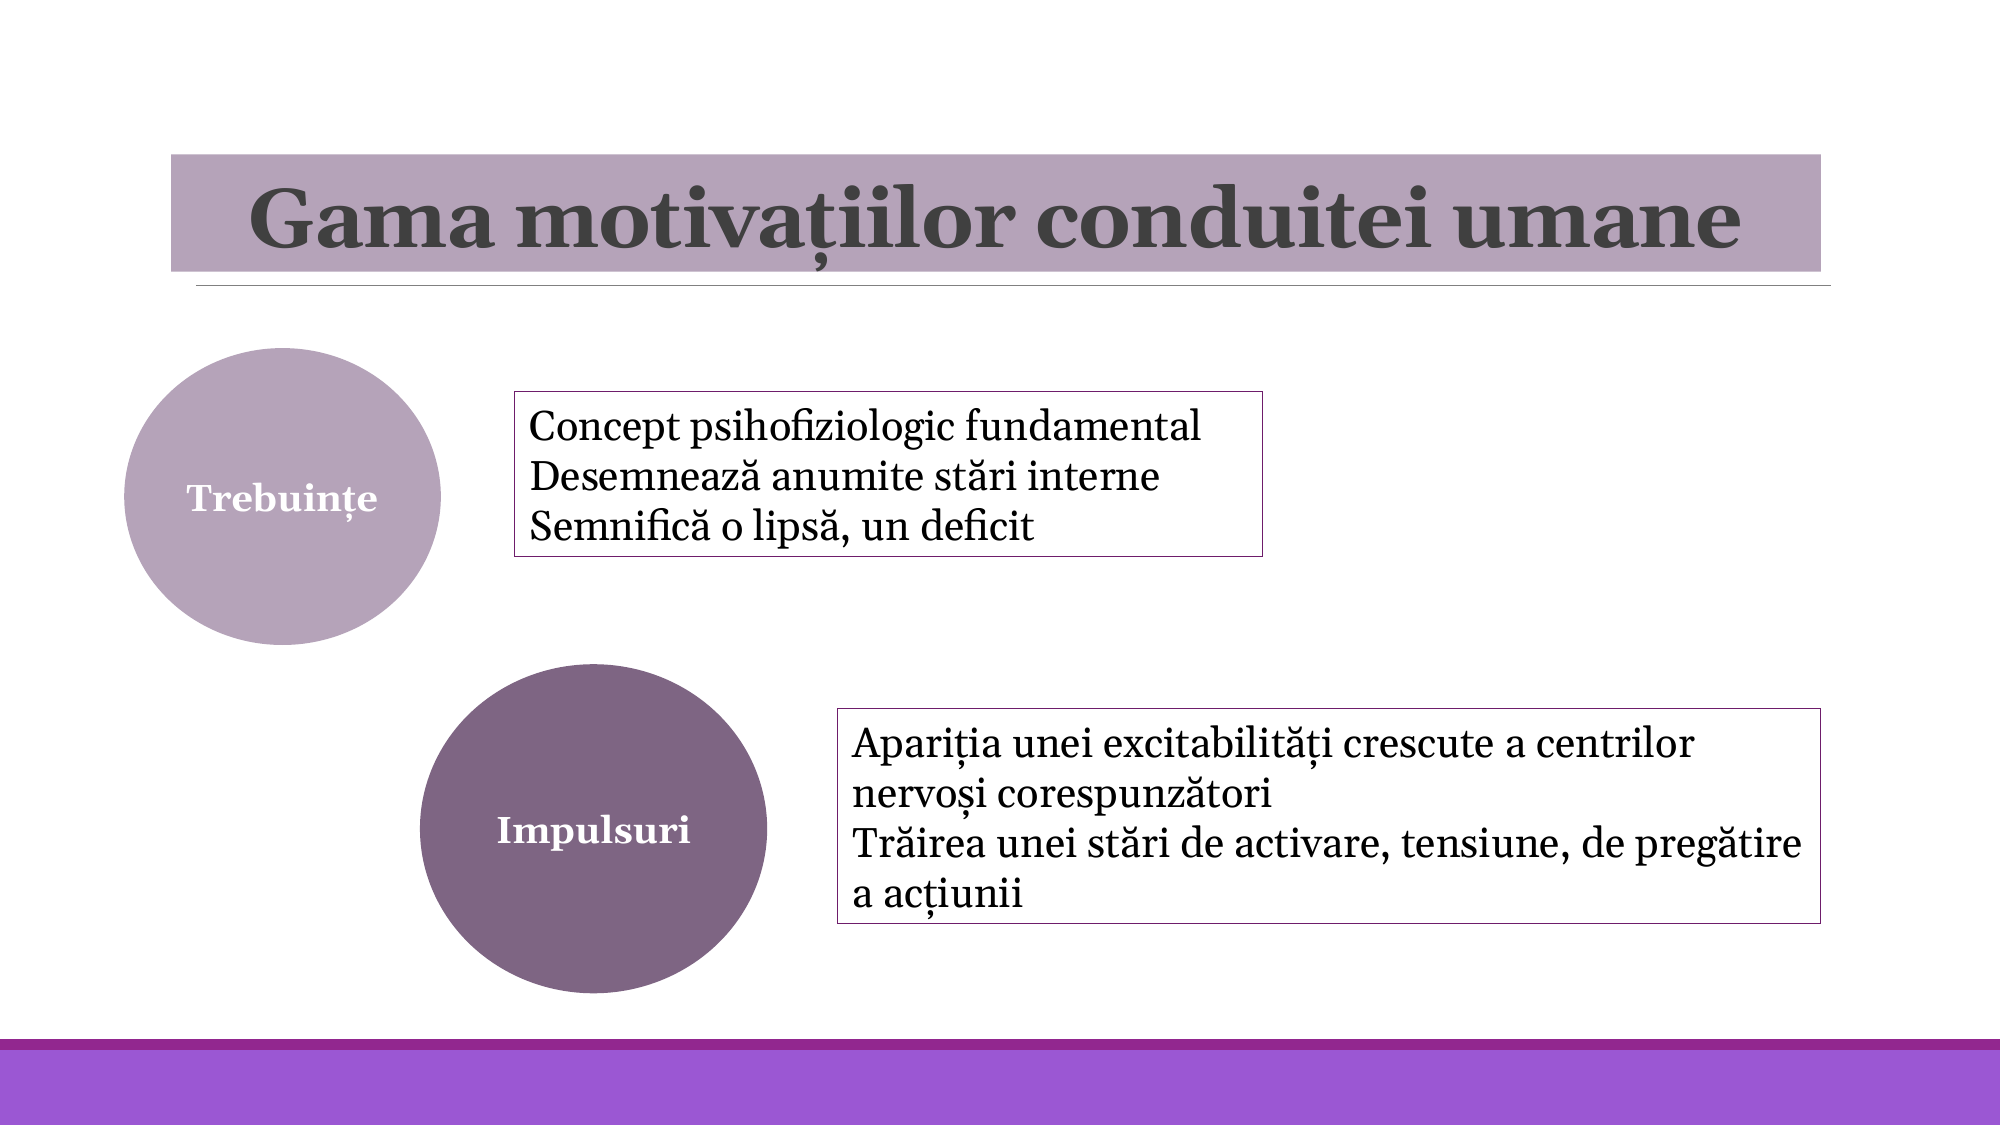

# Gama motivațiilor conduitei umane
Trebuințe
Concept psihofiziologic fundamental
Desemnează anumite stări interne
Semnifică o lipsă, un deficit
Impulsuri
Apariția unei excitabilități crescute a centrilor nervoși corespunzători
Trăirea unei stări de activare, tensiune, de pregătire a acțiunii